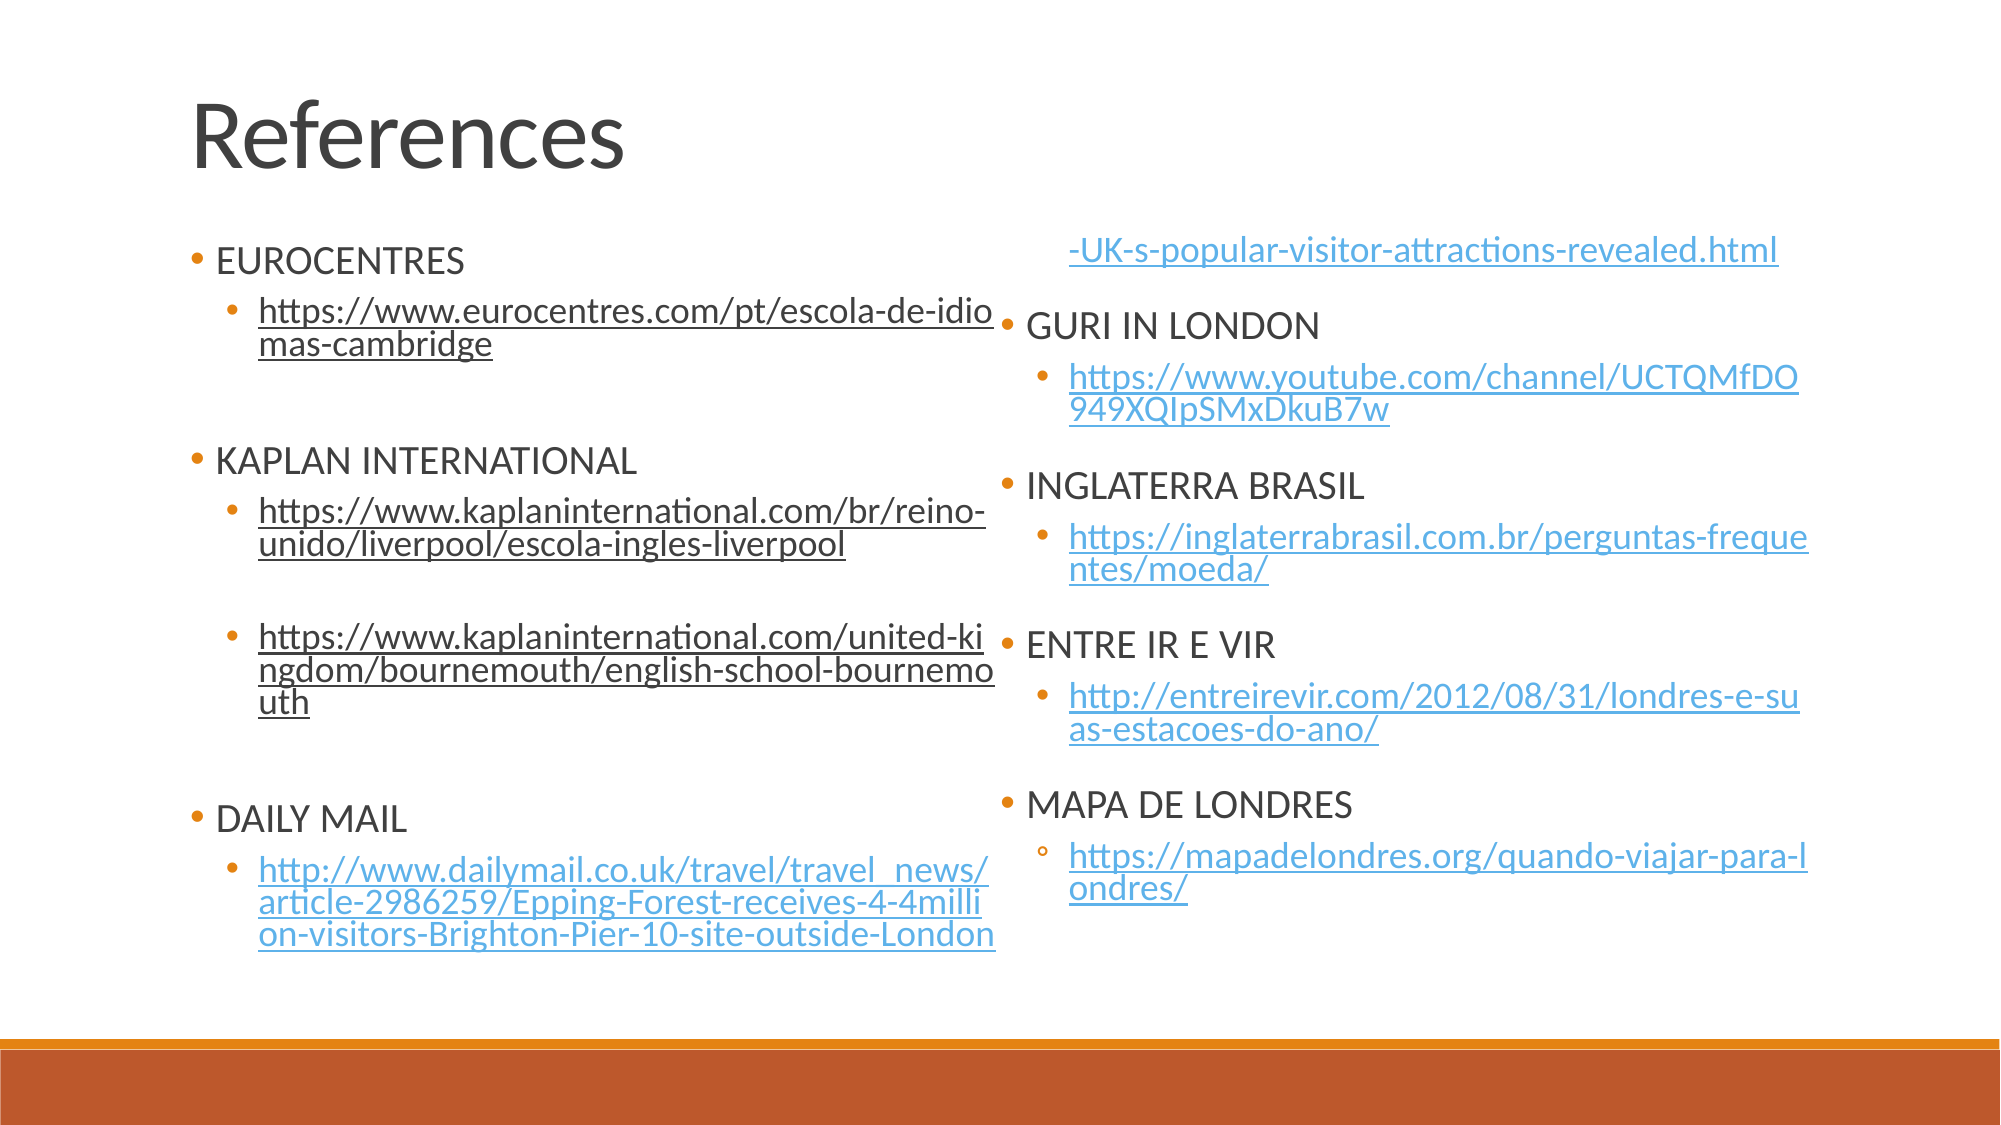

References
 EUROCENTRES
https://www.eurocentres.com/pt/escola-de-idiomas-cambridge
 KAPLAN INTERNATIONAL
https://www.kaplaninternational.com/br/reino-unido/liverpool/escola-ingles-liverpool
https://www.kaplaninternational.com/united-kingdom/bournemouth/english-school-bournemouth
 DAILY MAIL
http://www.dailymail.co.uk/travel/travel_news/article-2986259/Epping-Forest-receives-4-4million-visitors-Brighton-Pier-10-site-outside-London-UK-s-popular-visitor-attractions-revealed.html
 GURI IN LONDON
https://www.youtube.com/channel/UCTQMfDO949XQIpSMxDkuB7w
 INGLATERRA BRASIL
https://inglaterrabrasil.com.br/perguntas-frequentes/moeda/
 ENTRE IR E VIR
http://entreirevir.com/2012/08/31/londres-e-suas-estacoes-do-ano/
 MAPA DE LONDRES
https://mapadelondres.org/quando-viajar-para-londres/